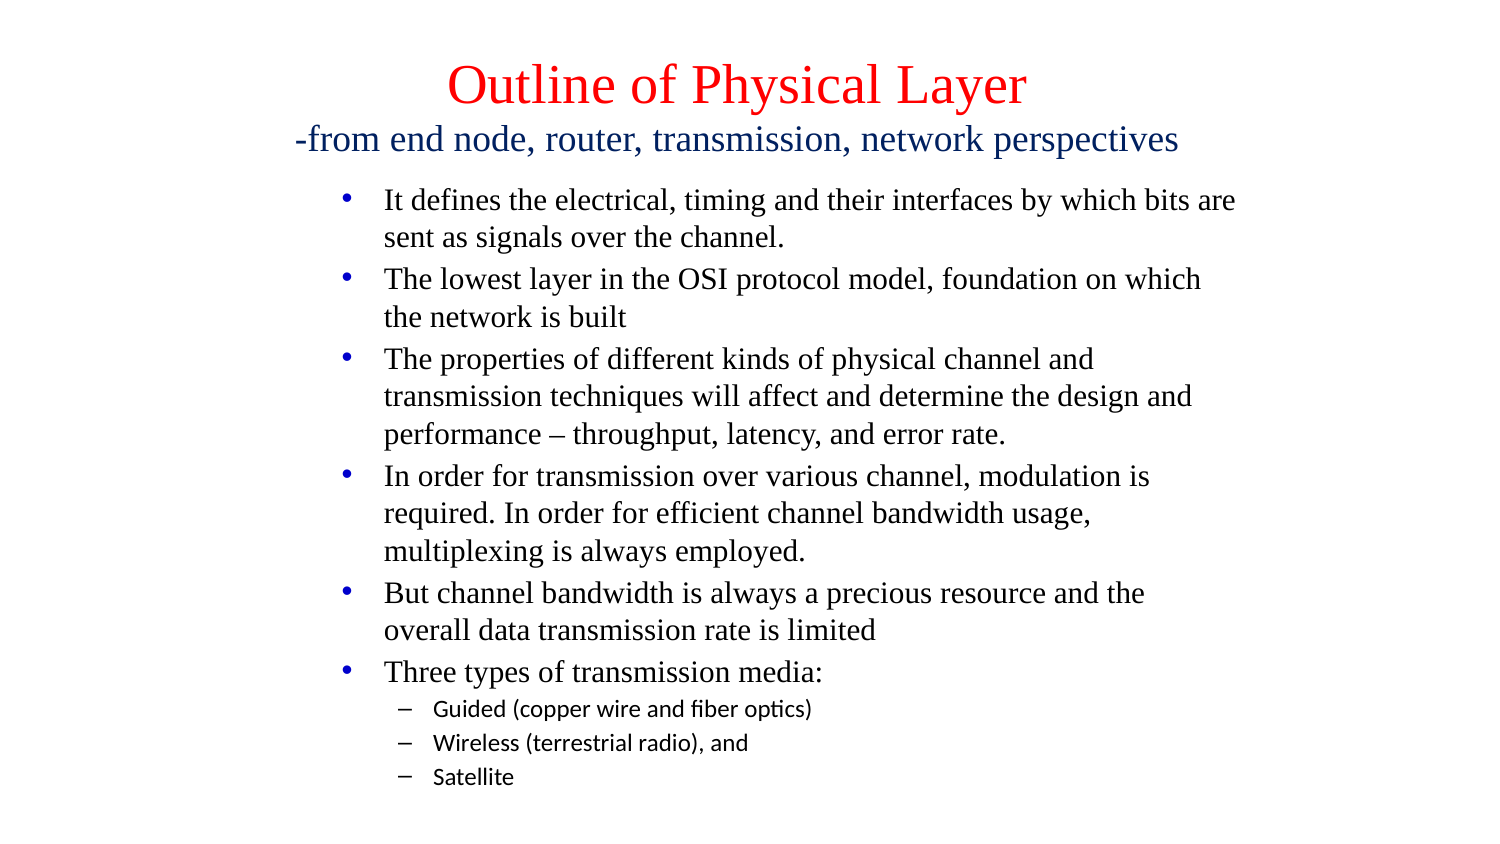

# Outline of Physical Layer -from end node, router, transmission, network perspectives
It defines the electrical, timing and their interfaces by which bits are sent as signals over the channel.
The lowest layer in the OSI protocol model, foundation on which the network is built
The properties of different kinds of physical channel and transmission techniques will affect and determine the design and performance – throughput, latency, and error rate.
In order for transmission over various channel, modulation is required. In order for efficient channel bandwidth usage, multiplexing is always employed.
But channel bandwidth is always a precious resource and the overall data transmission rate is limited
Three types of transmission media:
Guided (copper wire and fiber optics)
Wireless (terrestrial radio), and
Satellite